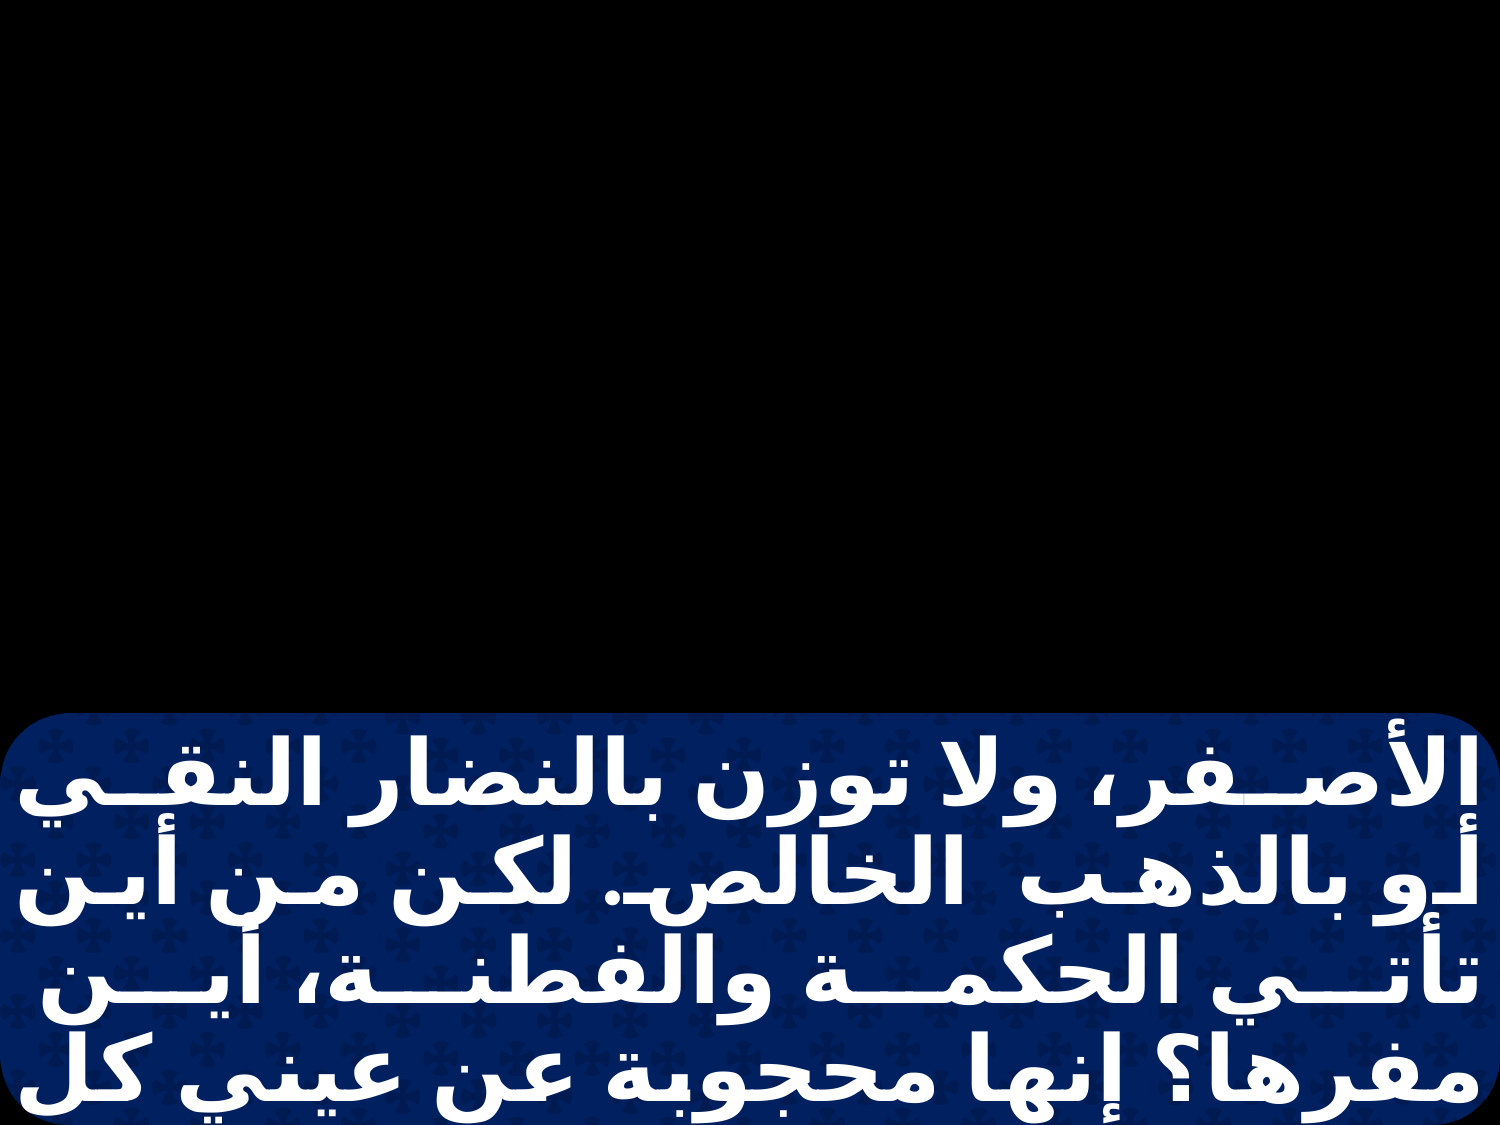

الأصفر، ولا توزن بالنضار النقي أو بالذهب  الخالص. لكن من أين تأتي الحكمة والفطنة، أين  مفرها؟ إنها محجوبة عن عيني كل حي، ومتوارية  عن طير السماء الهاوية والموت قالا: قد بلغ